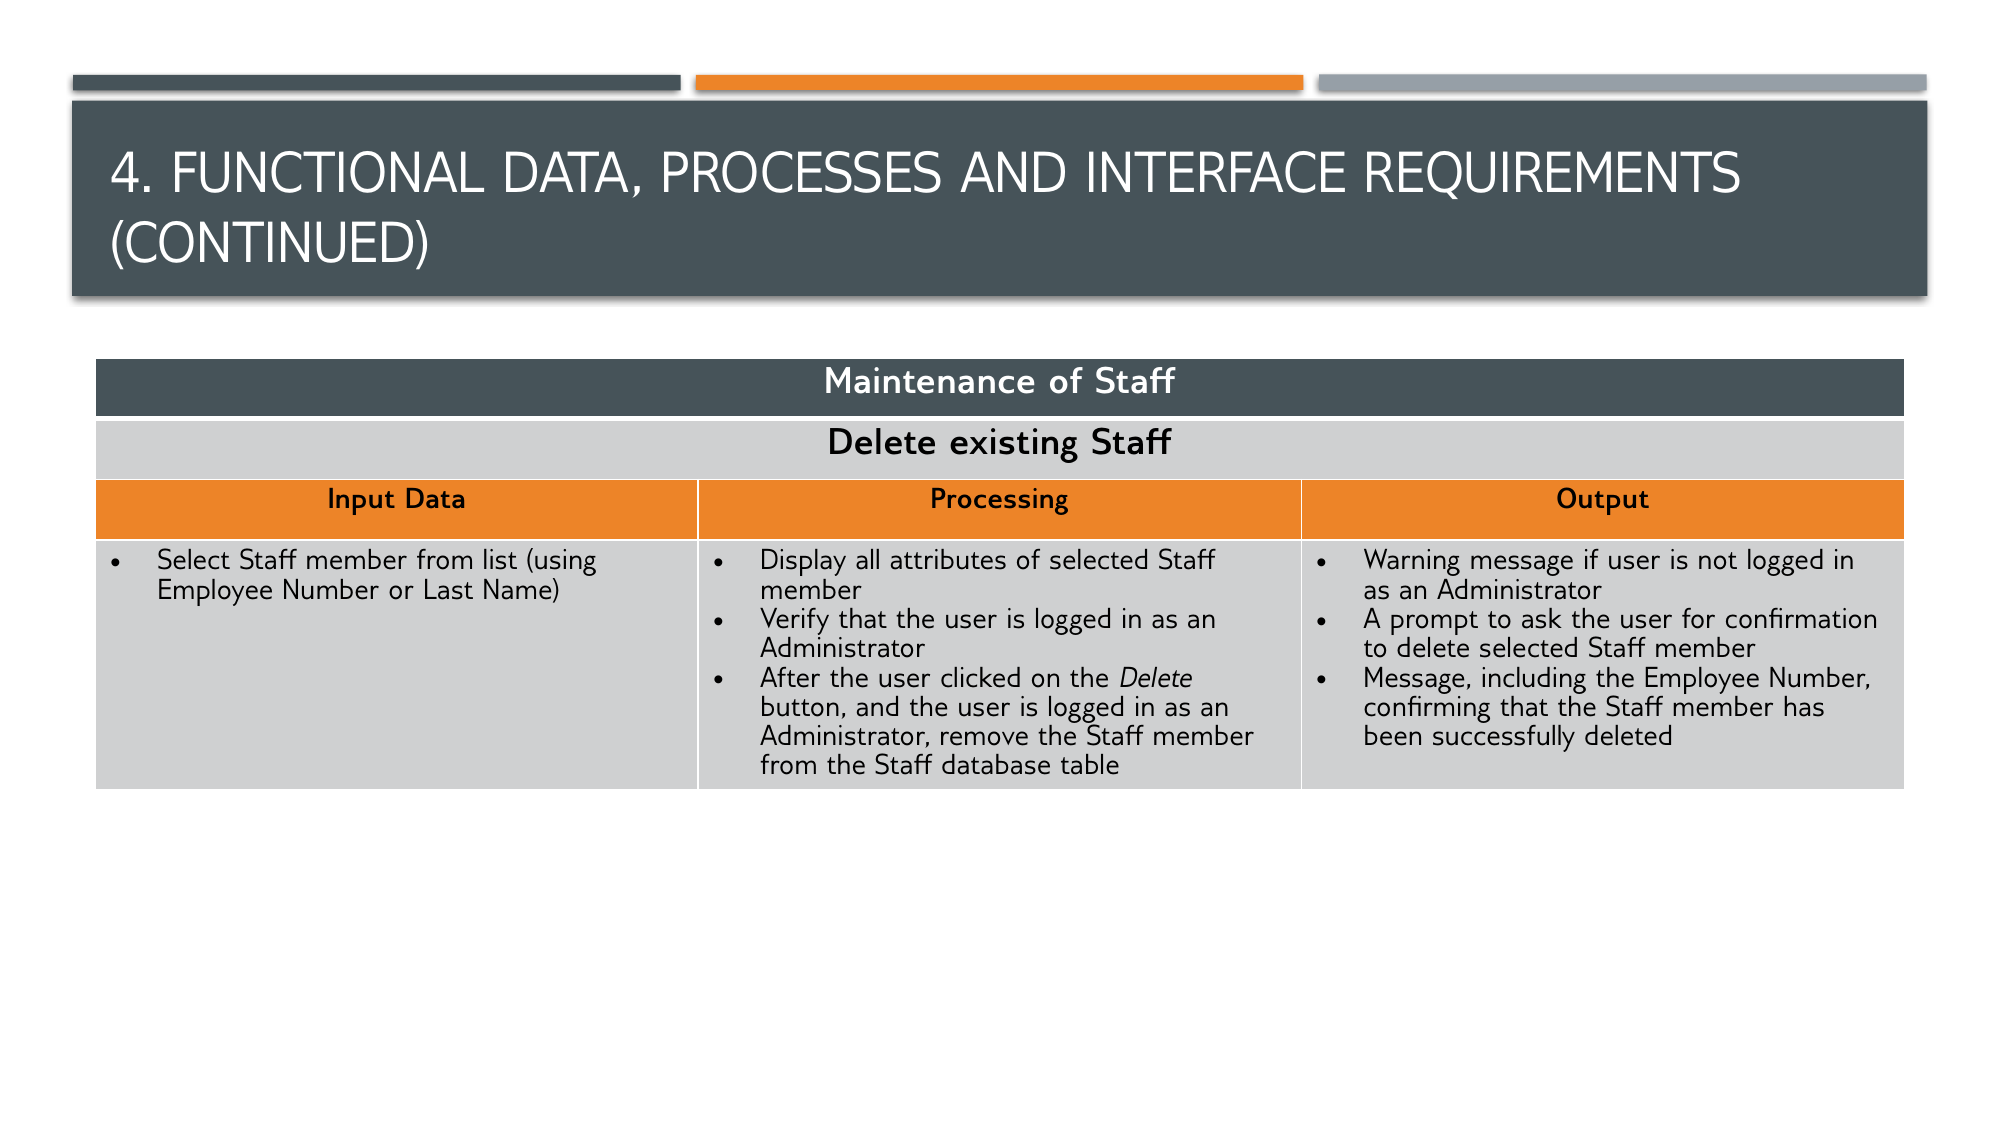

# 4. Functional data, processes and interface requirements (continued)
| Maintenance of Staff |  |  |
| --- | --- | --- |
| Delete existing Staff |  |  |
| Input Data | Processing | Output |
| Select Staff member from list (using Employee Number or Last Name) | Display all attributes of selected Staff member Verify that the user is logged in as an Administrator After the user clicked on the Delete button, and the user is logged in as an Administrator, remove the Staff member from the Staff database table | Warning message if user is not logged in as an Administrator A prompt to ask the user for confirmation to delete selected Staff member Message, including the Employee Number, confirming that the Staff member has been successfully deleted |